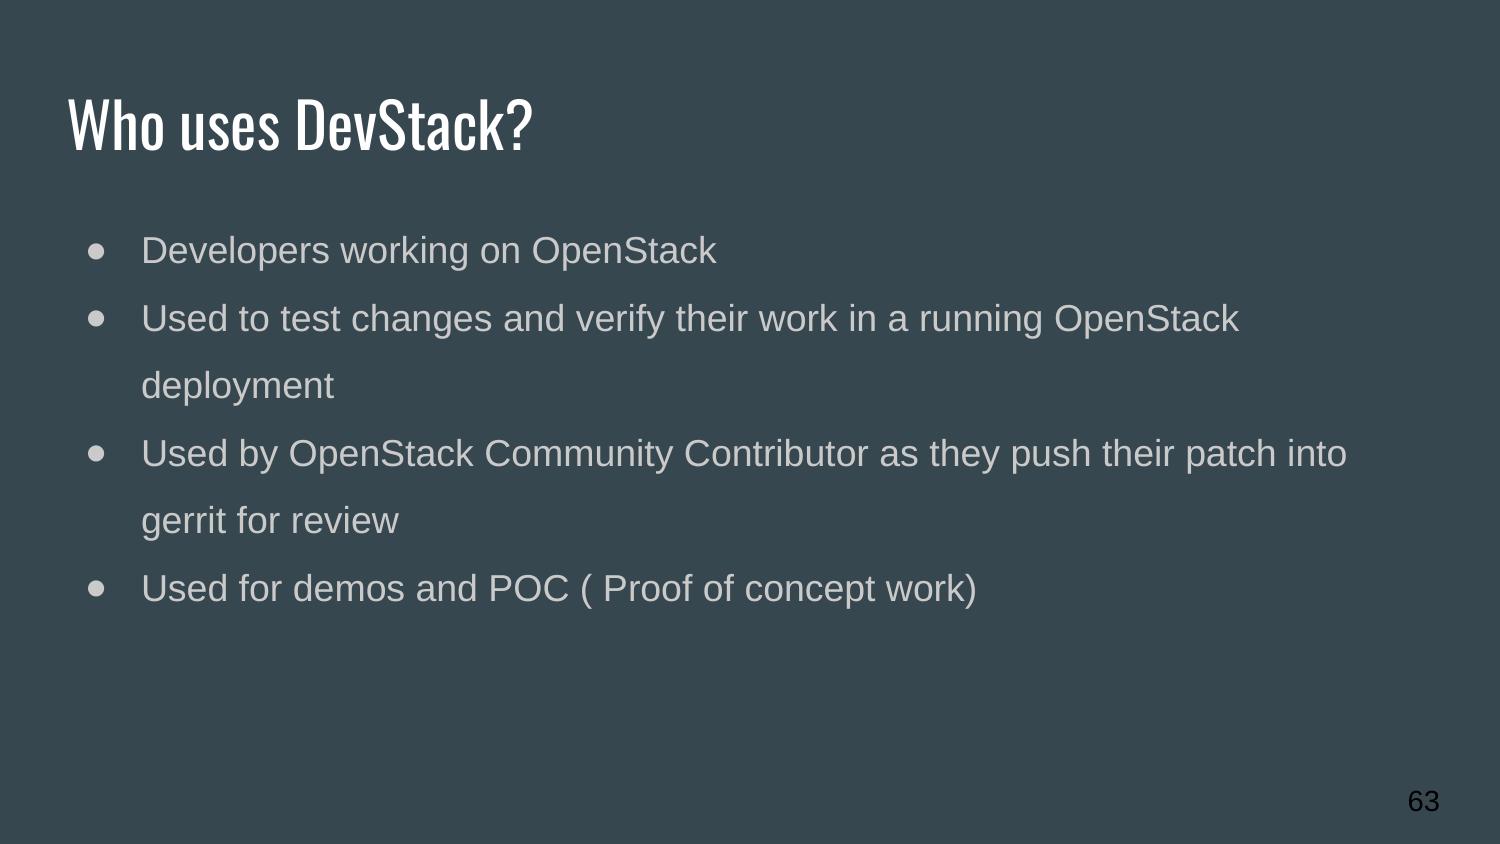

# Who uses DevStack?
Developers working on OpenStack
Used to test changes and verify their work in a running OpenStack deployment
Used by OpenStack Community Contributor as they push their patch into gerrit for review
Used for demos and POC ( Proof of concept work)

63